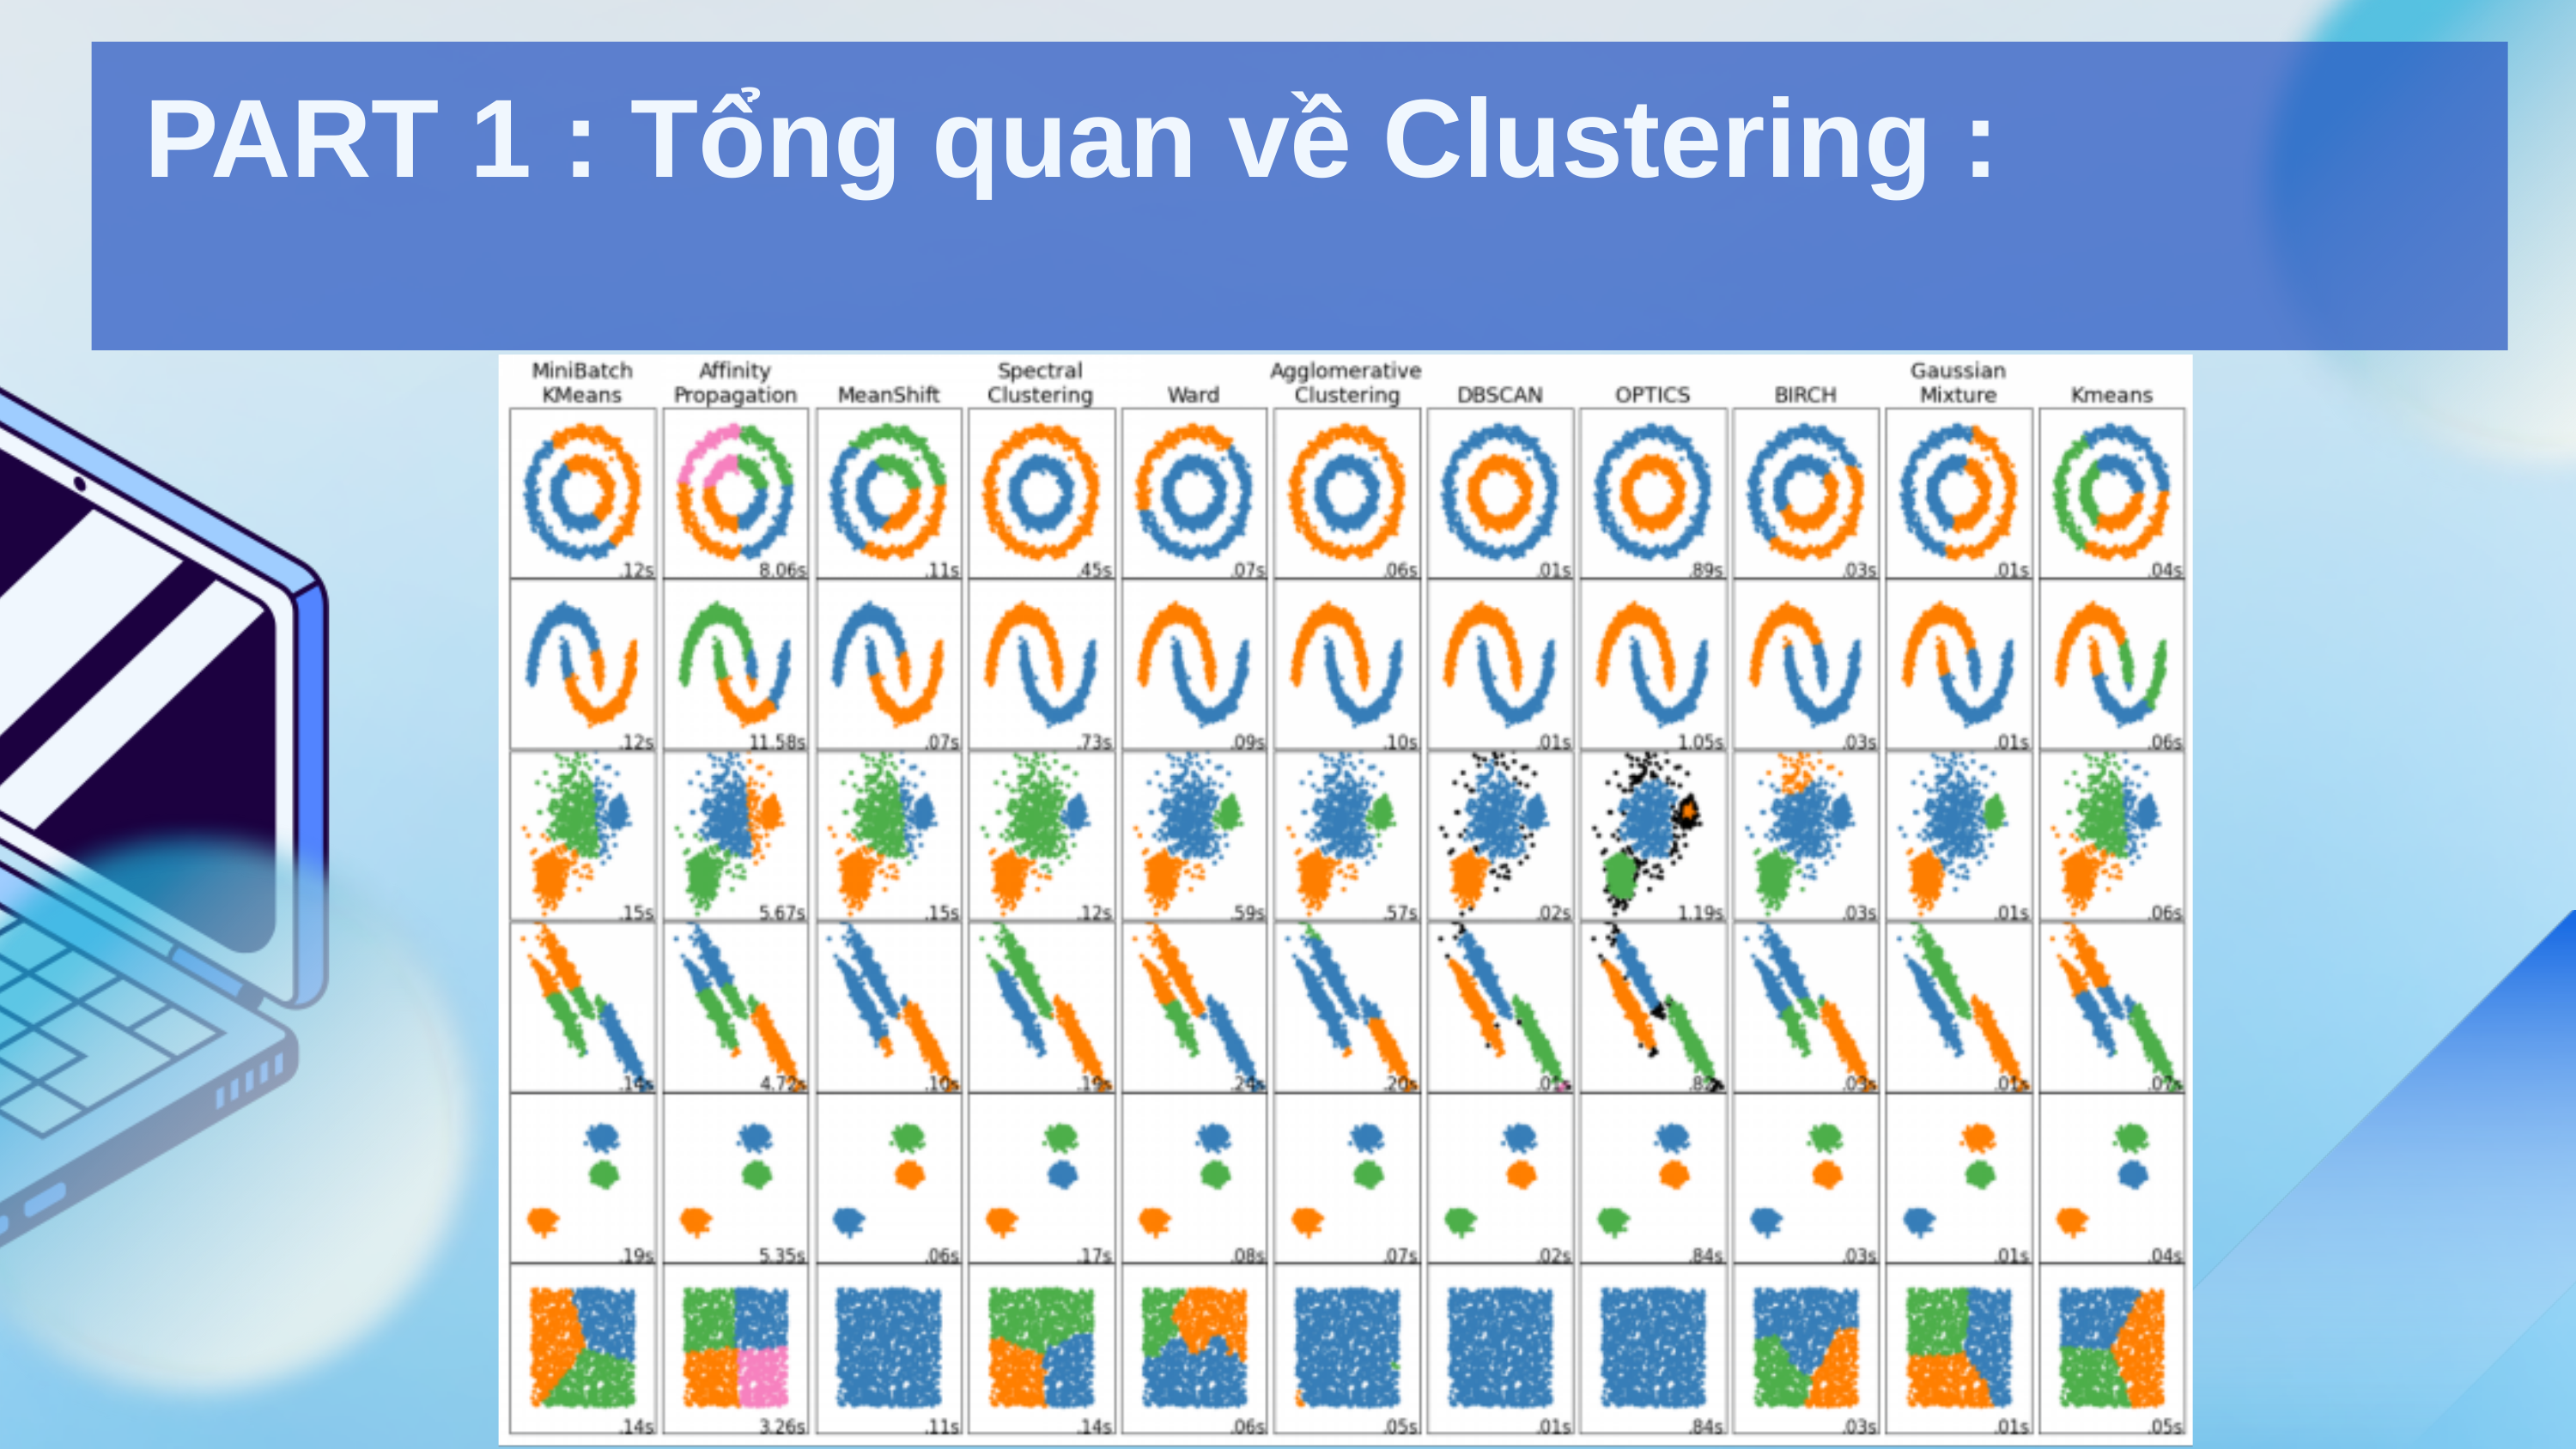

PART 1 : Tổng quan về Clustering :